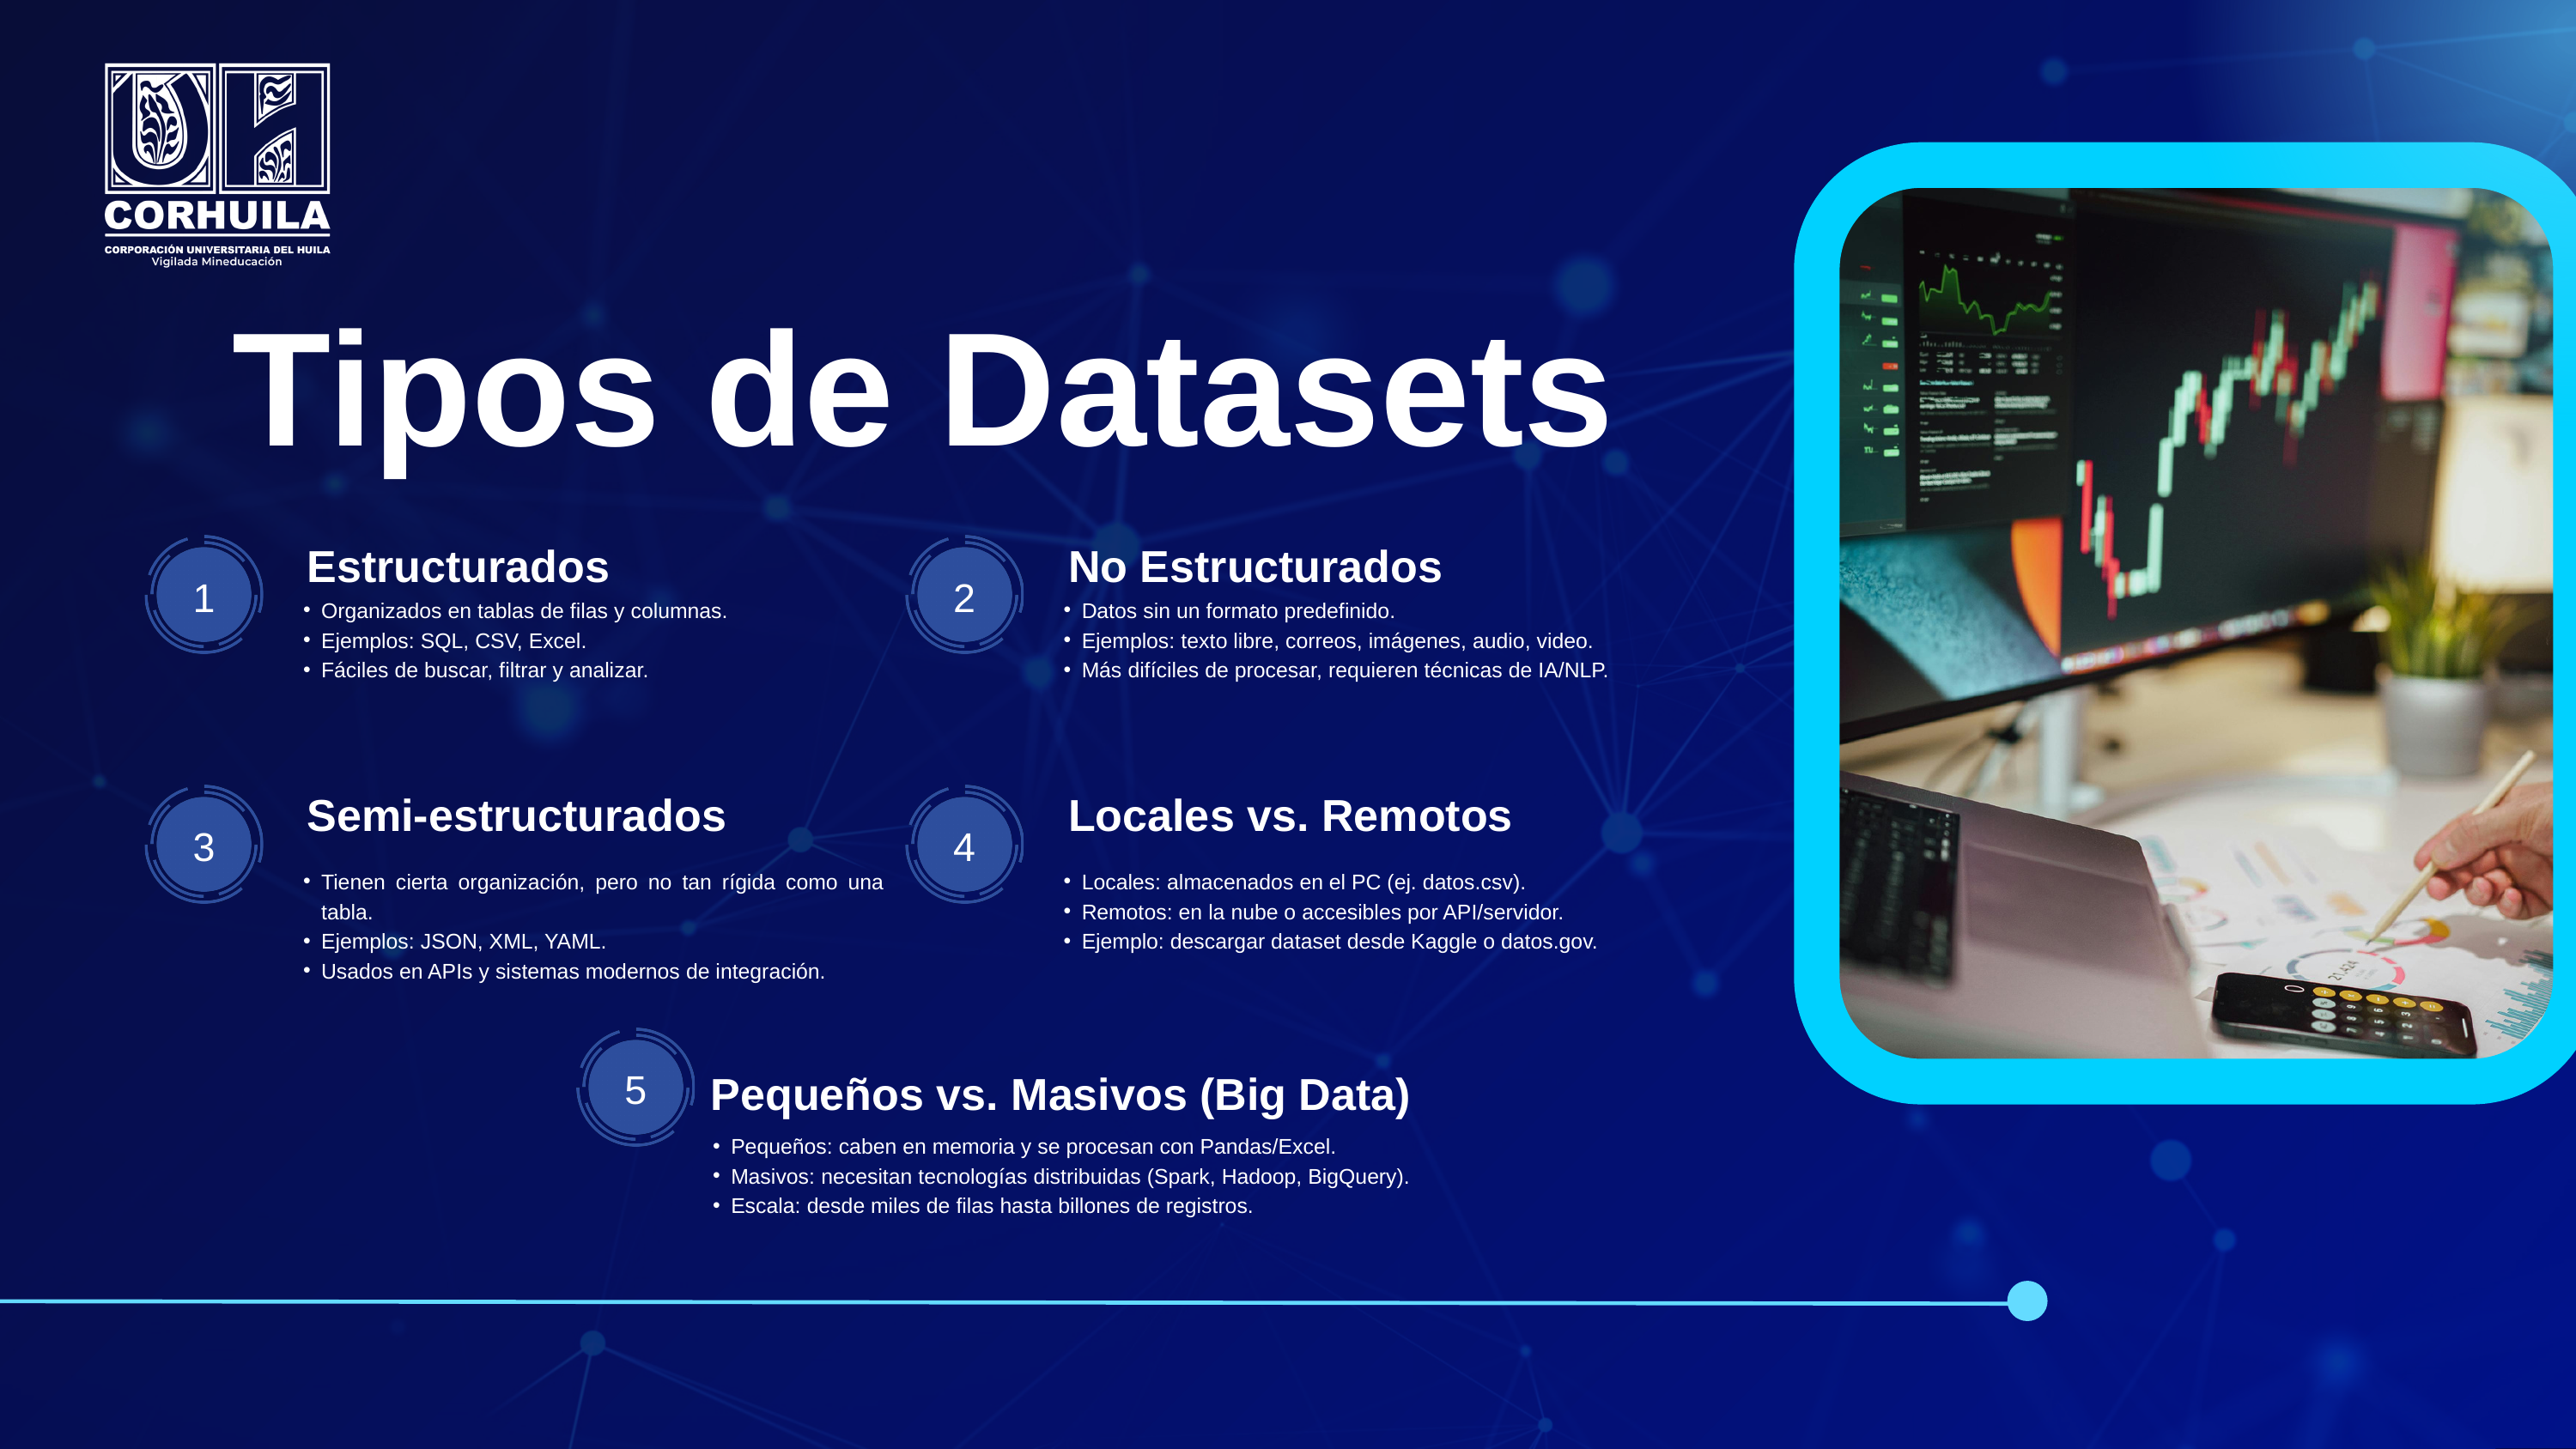

Tipos de Datasets
Estructurados
No Estructurados

1
2
Organizados en tablas de filas y columnas.
Ejemplos: SQL, CSV, Excel.
Fáciles de buscar, filtrar y analizar.

Datos sin un formato predefinido.
Ejemplos: texto libre, correos, imágenes, audio, video.
Más difíciles de procesar, requieren técnicas de IA/NLP.

Semi-estructurados
Locales vs. Remotos

3
4
Tienen cierta organización, pero no tan rígida como una tabla.
Ejemplos: JSON, XML, YAML.
Usados en APIs y sistemas modernos de integración.

Locales: almacenados en el PC (ej. datos.csv).
Remotos: en la nube o accesibles por API/servidor.
Ejemplo: descargar dataset desde Kaggle o datos.gov.

5
Pequeños vs. Masivos (Big Data)
Pequeños: caben en memoria y se procesan con Pandas/Excel.
Masivos: necesitan tecnologías distribuidas (Spark, Hadoop, BigQuery).
Escala: desde miles de filas hasta billones de registros.